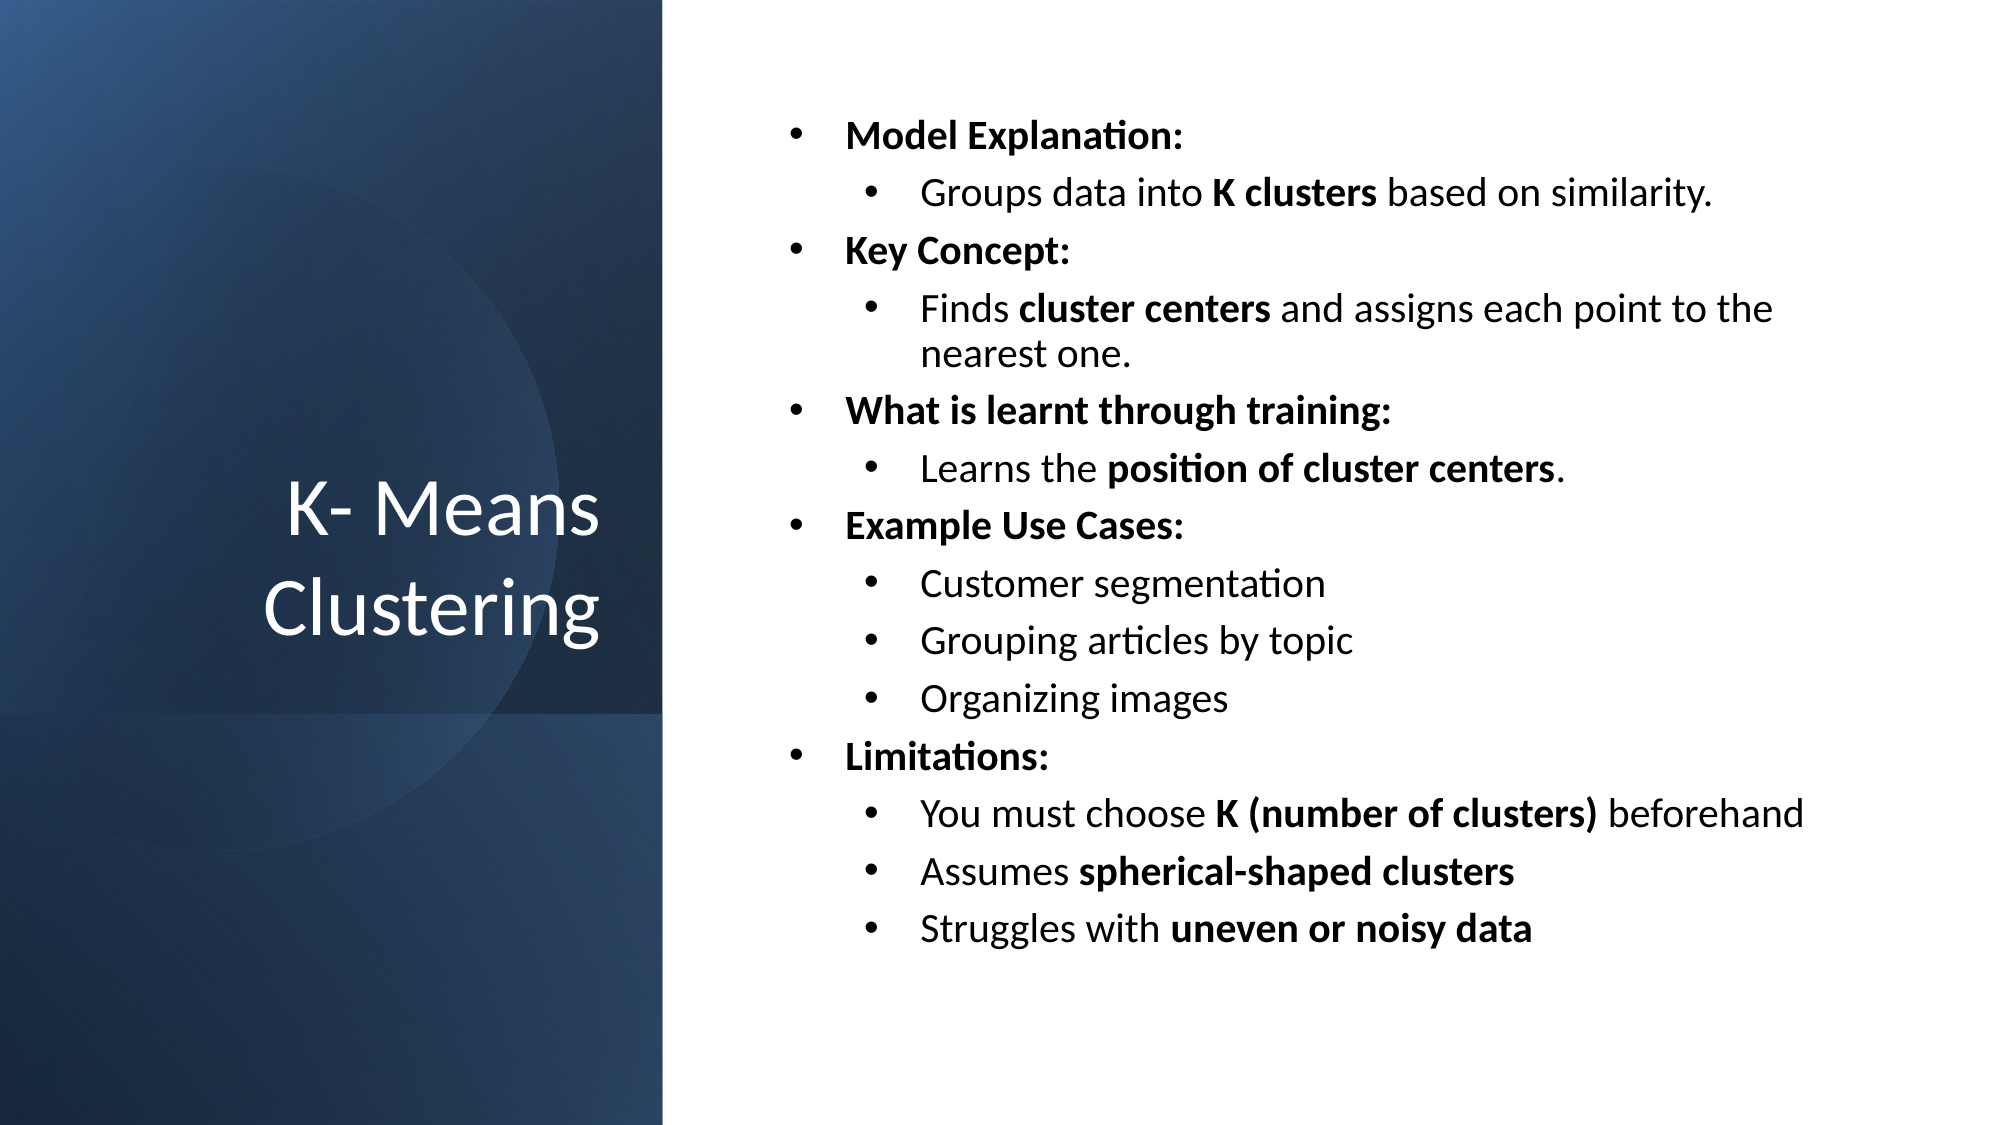

# K- Means Clustering
Model Explanation:
Groups data into K clusters based on similarity.
Key Concept:
Finds cluster centers and assigns each point to the nearest one.
What is learnt through training:
Learns the position of cluster centers.
Example Use Cases:
Customer segmentation
Grouping articles by topic
Organizing images
Limitations:
You must choose K (number of clusters) beforehand
Assumes spherical-shaped clusters
Struggles with uneven or noisy data